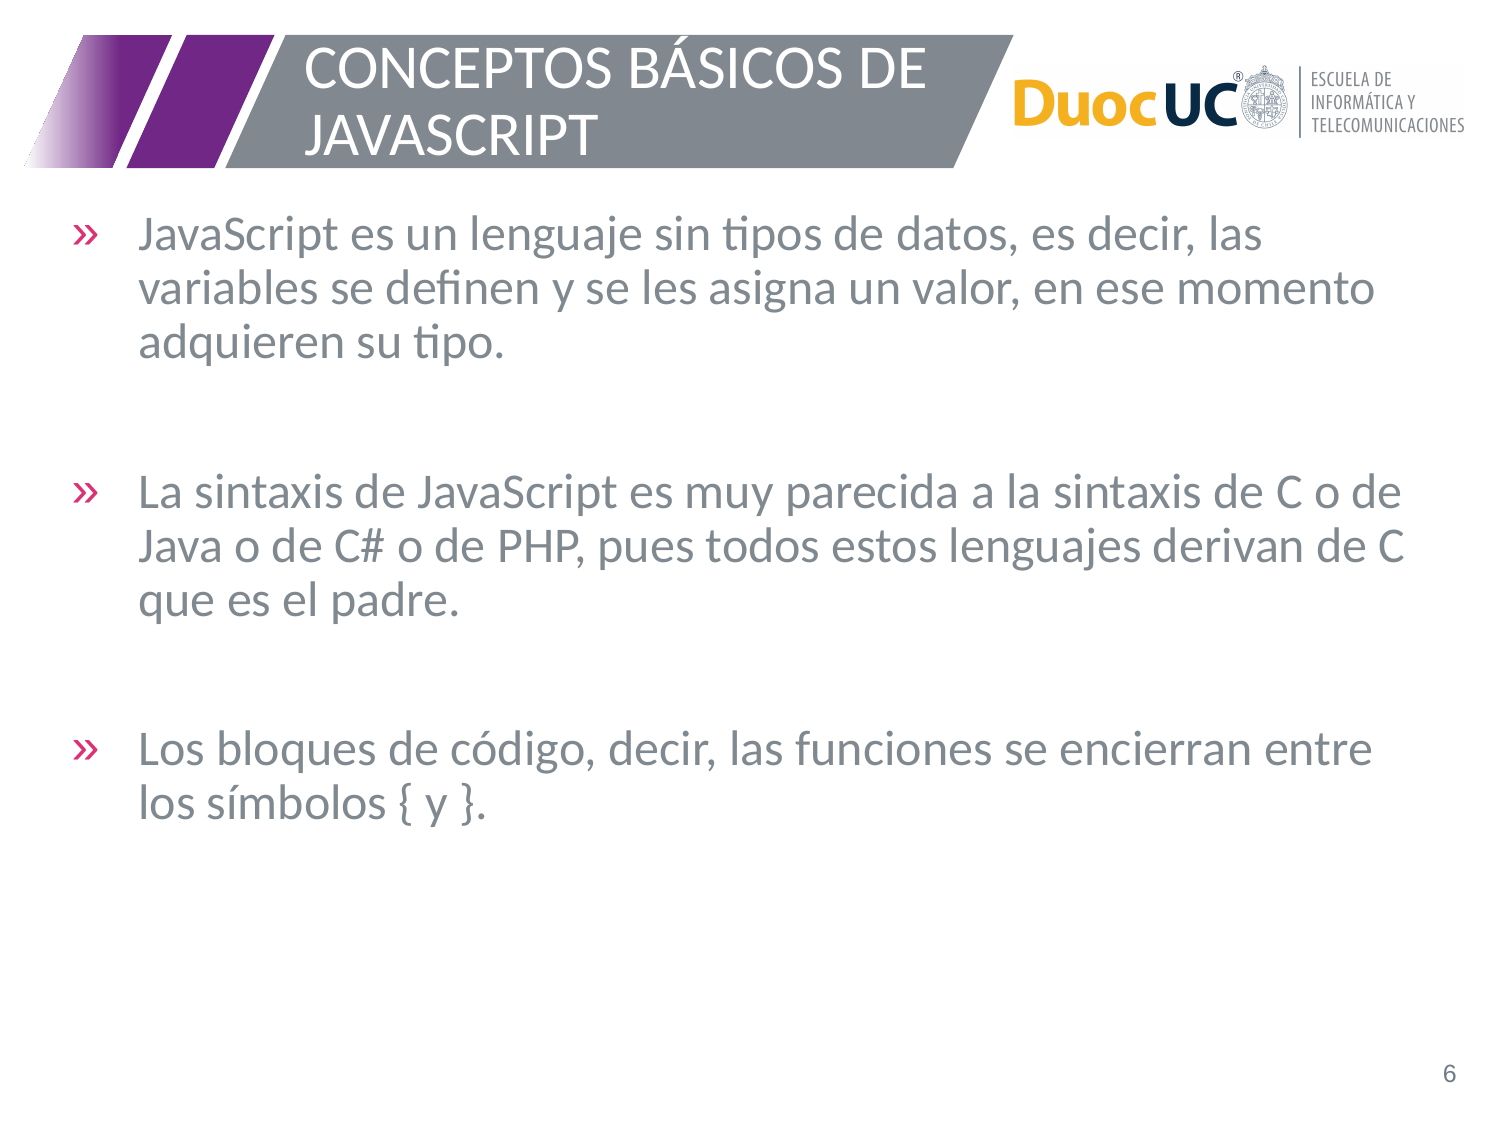

# CONCEPTOS BÁSICOS DE JAVASCRIPT
JavaScript es un lenguaje sin tipos de datos, es decir, las variables se definen y se les asigna un valor, en ese momento adquieren su tipo.

La sintaxis de JavaScript es muy parecida a la sintaxis de C o de Java o de C# o de PHP, pues todos estos lenguajes derivan de C que es el padre.

Los bloques de código, decir, las funciones se encierran entre los símbolos { y }.